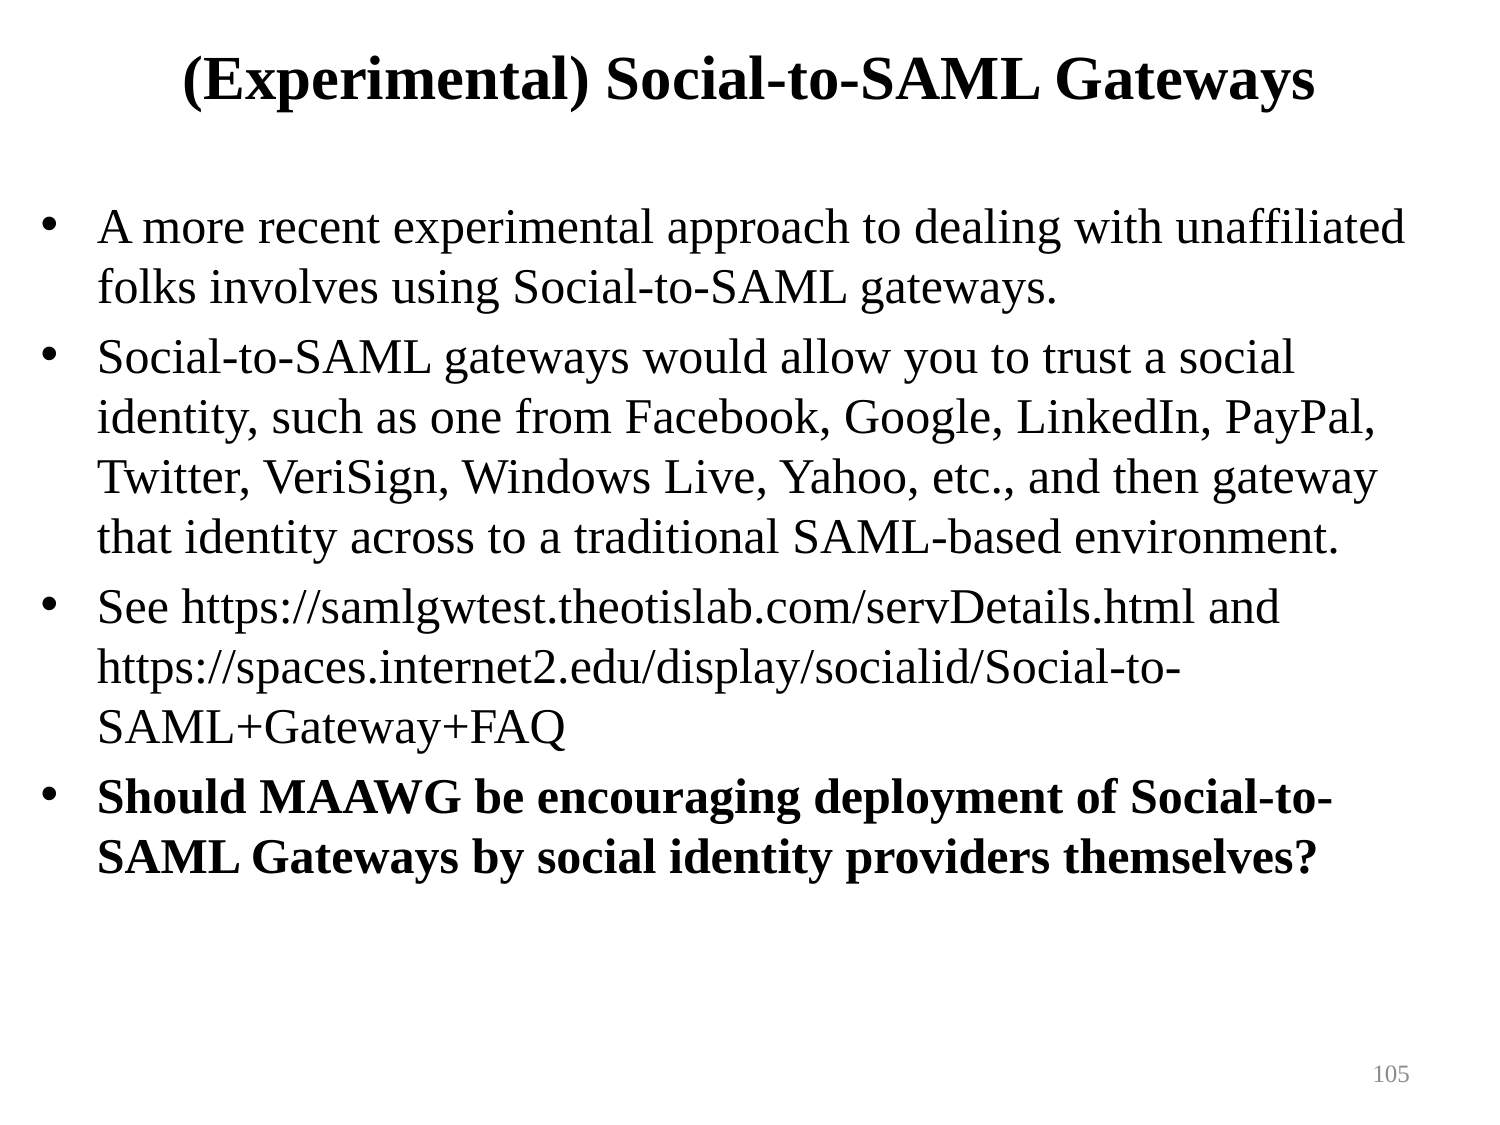

# (Experimental) Social-to-SAML Gateways
A more recent experimental approach to dealing with unaffiliated folks involves using Social-to-SAML gateways.
Social-to-SAML gateways would allow you to trust a social identity, such as one from Facebook, Google, LinkedIn, PayPal, Twitter, VeriSign, Windows Live, Yahoo, etc., and then gateway
that identity across to a traditional SAML-based environment.
See https://samlgwtest.theotislab.com/servDetails.html and
https://spaces.internet2.edu/display/socialid/Social-to-SAML+Gateway+FAQ
Should MAAWG be encouraging deployment of Social-to-SAML Gateways by social identity providers themselves?
105